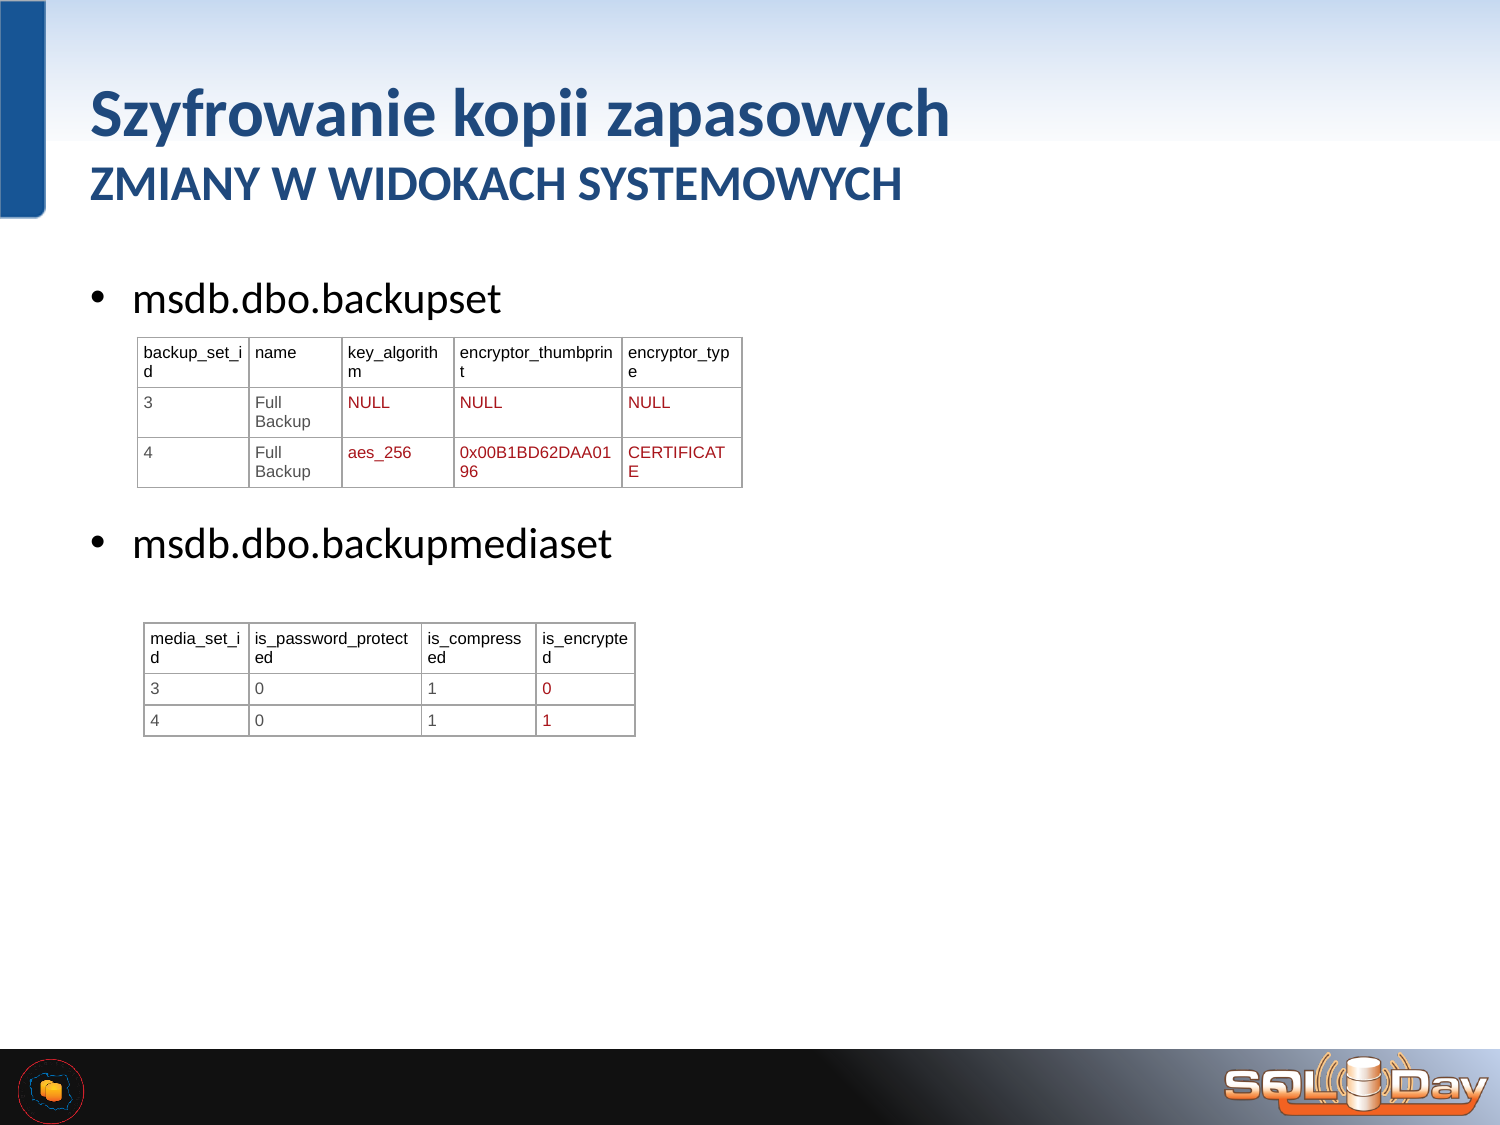

# Szyfrowanie kopii zapasowych ZMIANY W WIDOKACH SYSTEMOWYCH
msdb.dbo.backupset

msdb.dbo.backupmediaset
| backup\_set\_id | name | key\_algorithm | encryptor\_thumbprint | encryptor\_type |
| --- | --- | --- | --- | --- |
| 3 | Full Backup | NULL | NULL | NULL |
| 4 | Full Backup | aes\_256 | 0x00B1BD62DAA0196 | CERTIFICATE |

| media\_set\_id | is\_password\_protected | is\_compressed | is\_encrypted |
| --- | --- | --- | --- |
| 3 | 0 | 1 | 0 |
| 4 | 0 | 1 | 1 |